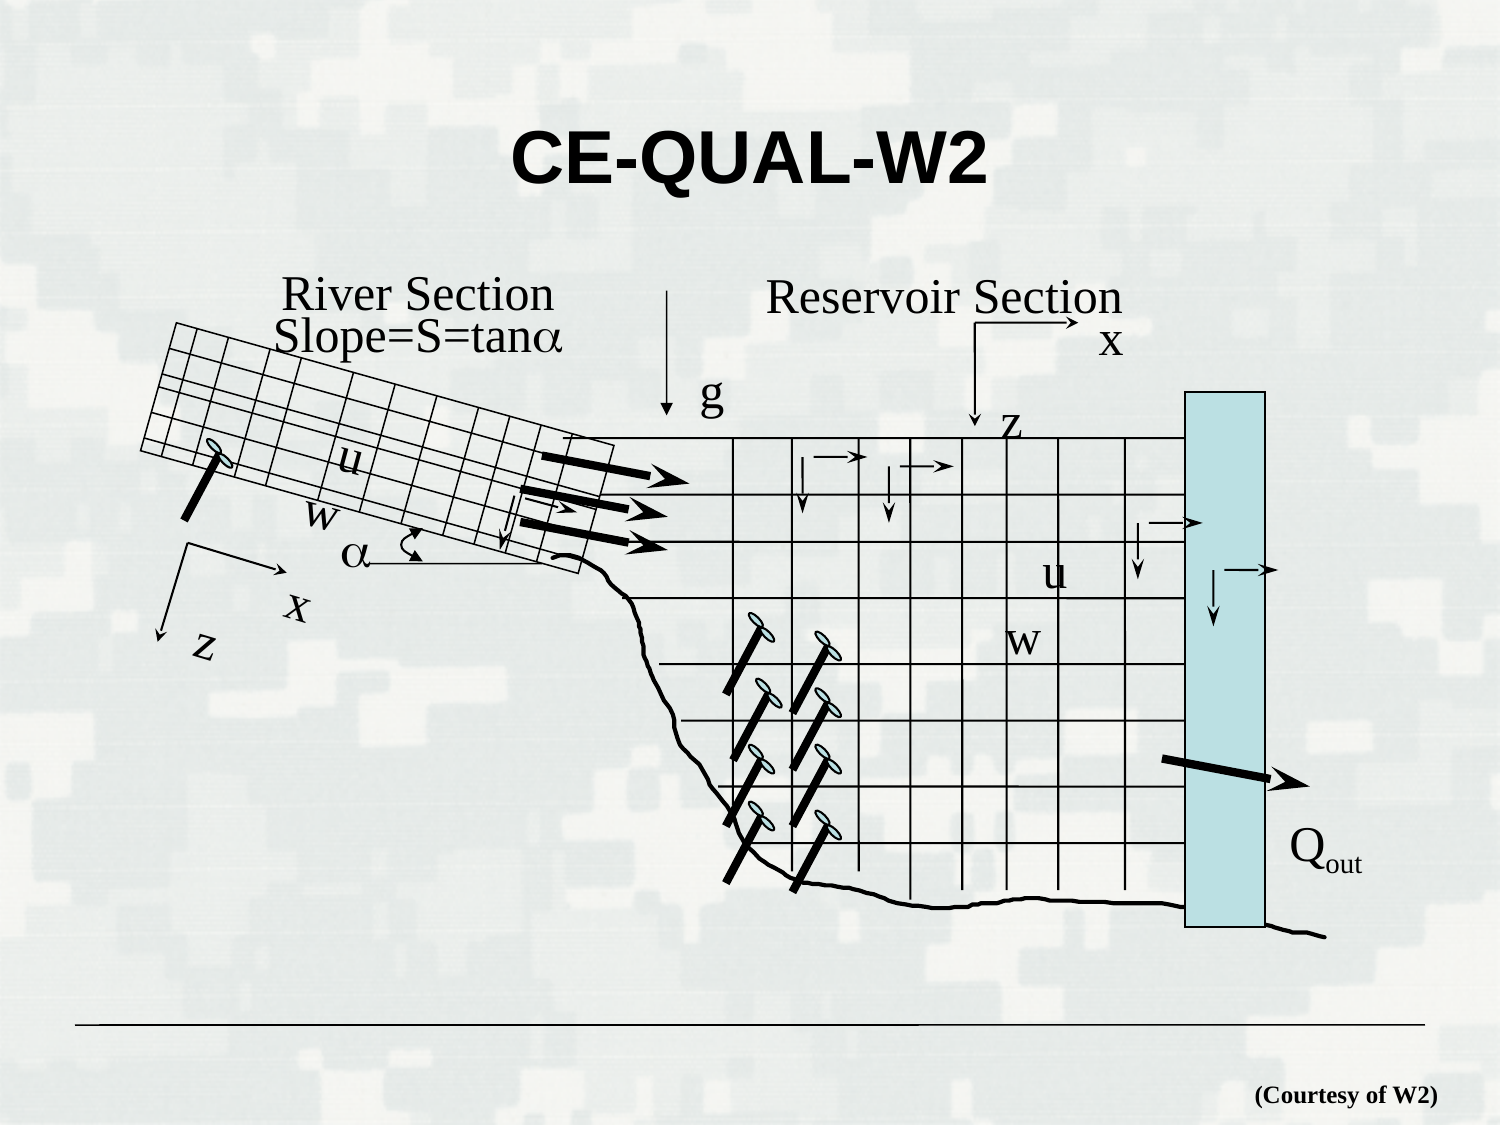

# CE-QUAL-W2
River Section
Reservoir Section

Slope=S=tanα
x

z
g

u

w

α

u

w

x

z

Qout

(Courtesy of W2)